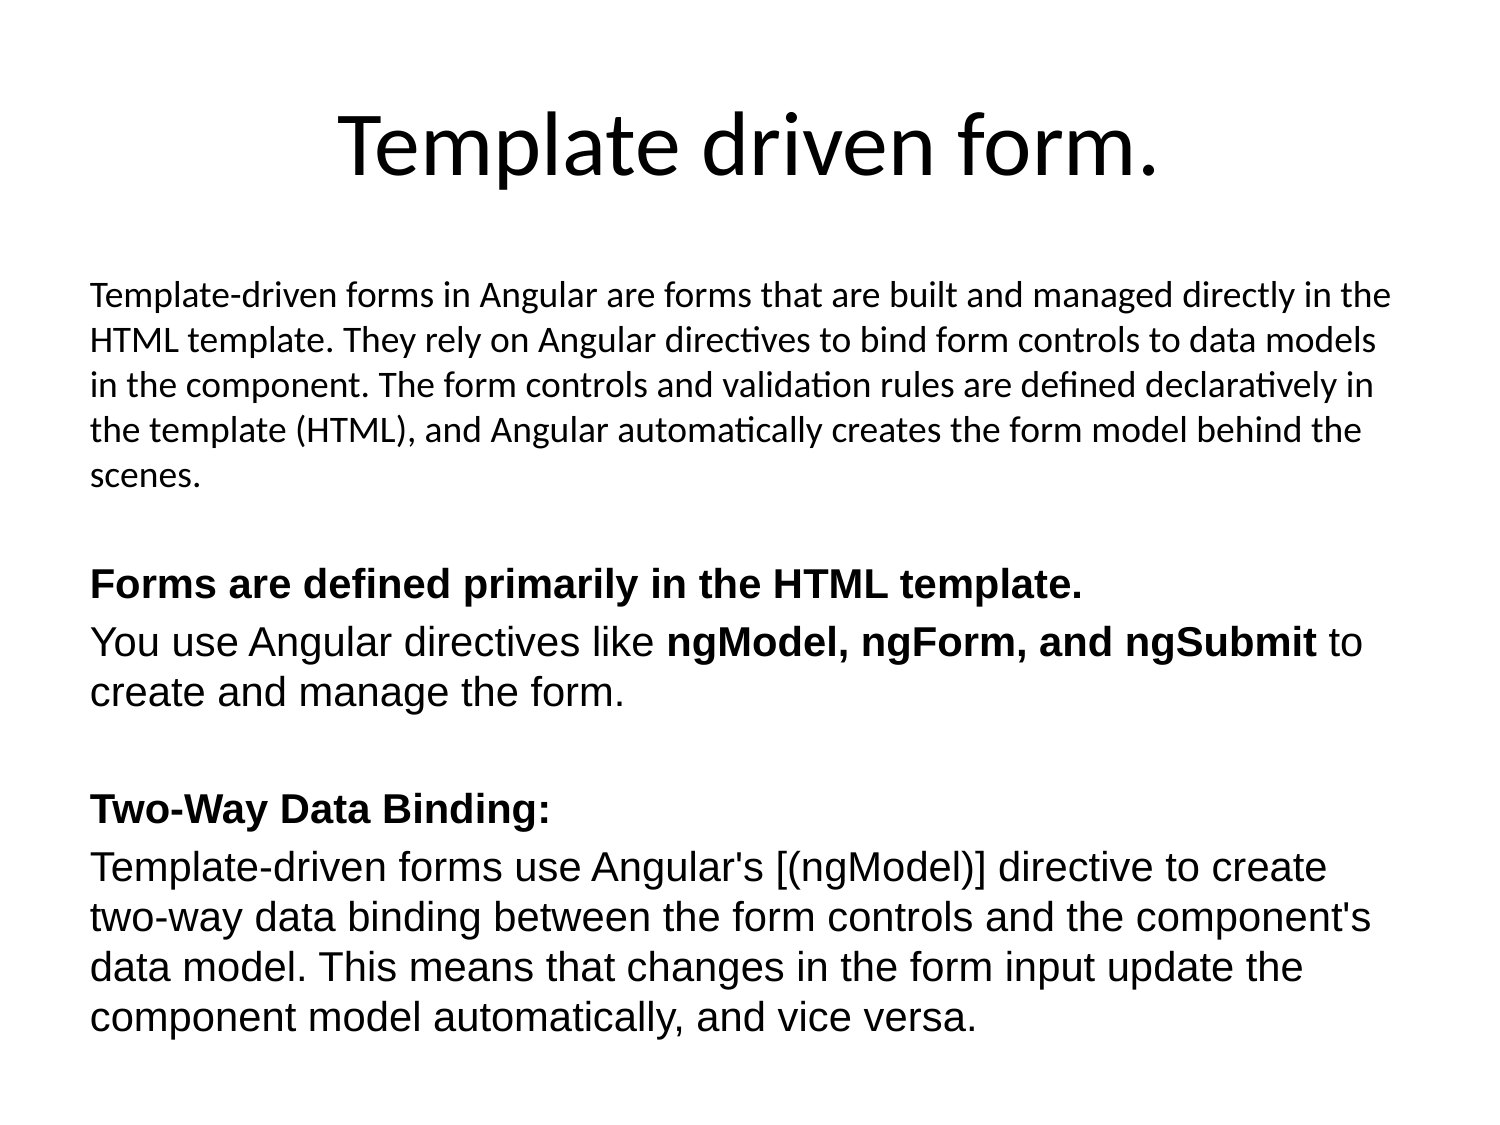

# Template driven form.
Template-driven forms in Angular are forms that are built and managed directly in the HTML template. They rely on Angular directives to bind form controls to data models in the component. The form controls and validation rules are defined declaratively in the template (HTML), and Angular automatically creates the form model behind the scenes.

Forms are defined primarily in the HTML template.
You use Angular directives like ngModel, ngForm, and ngSubmit to create and manage the form.

Two-Way Data Binding:
Template-driven forms use Angular's [(ngModel)] directive to create two-way data binding between the form controls and the component's data model. This means that changes in the form input update the component model automatically, and vice versa.